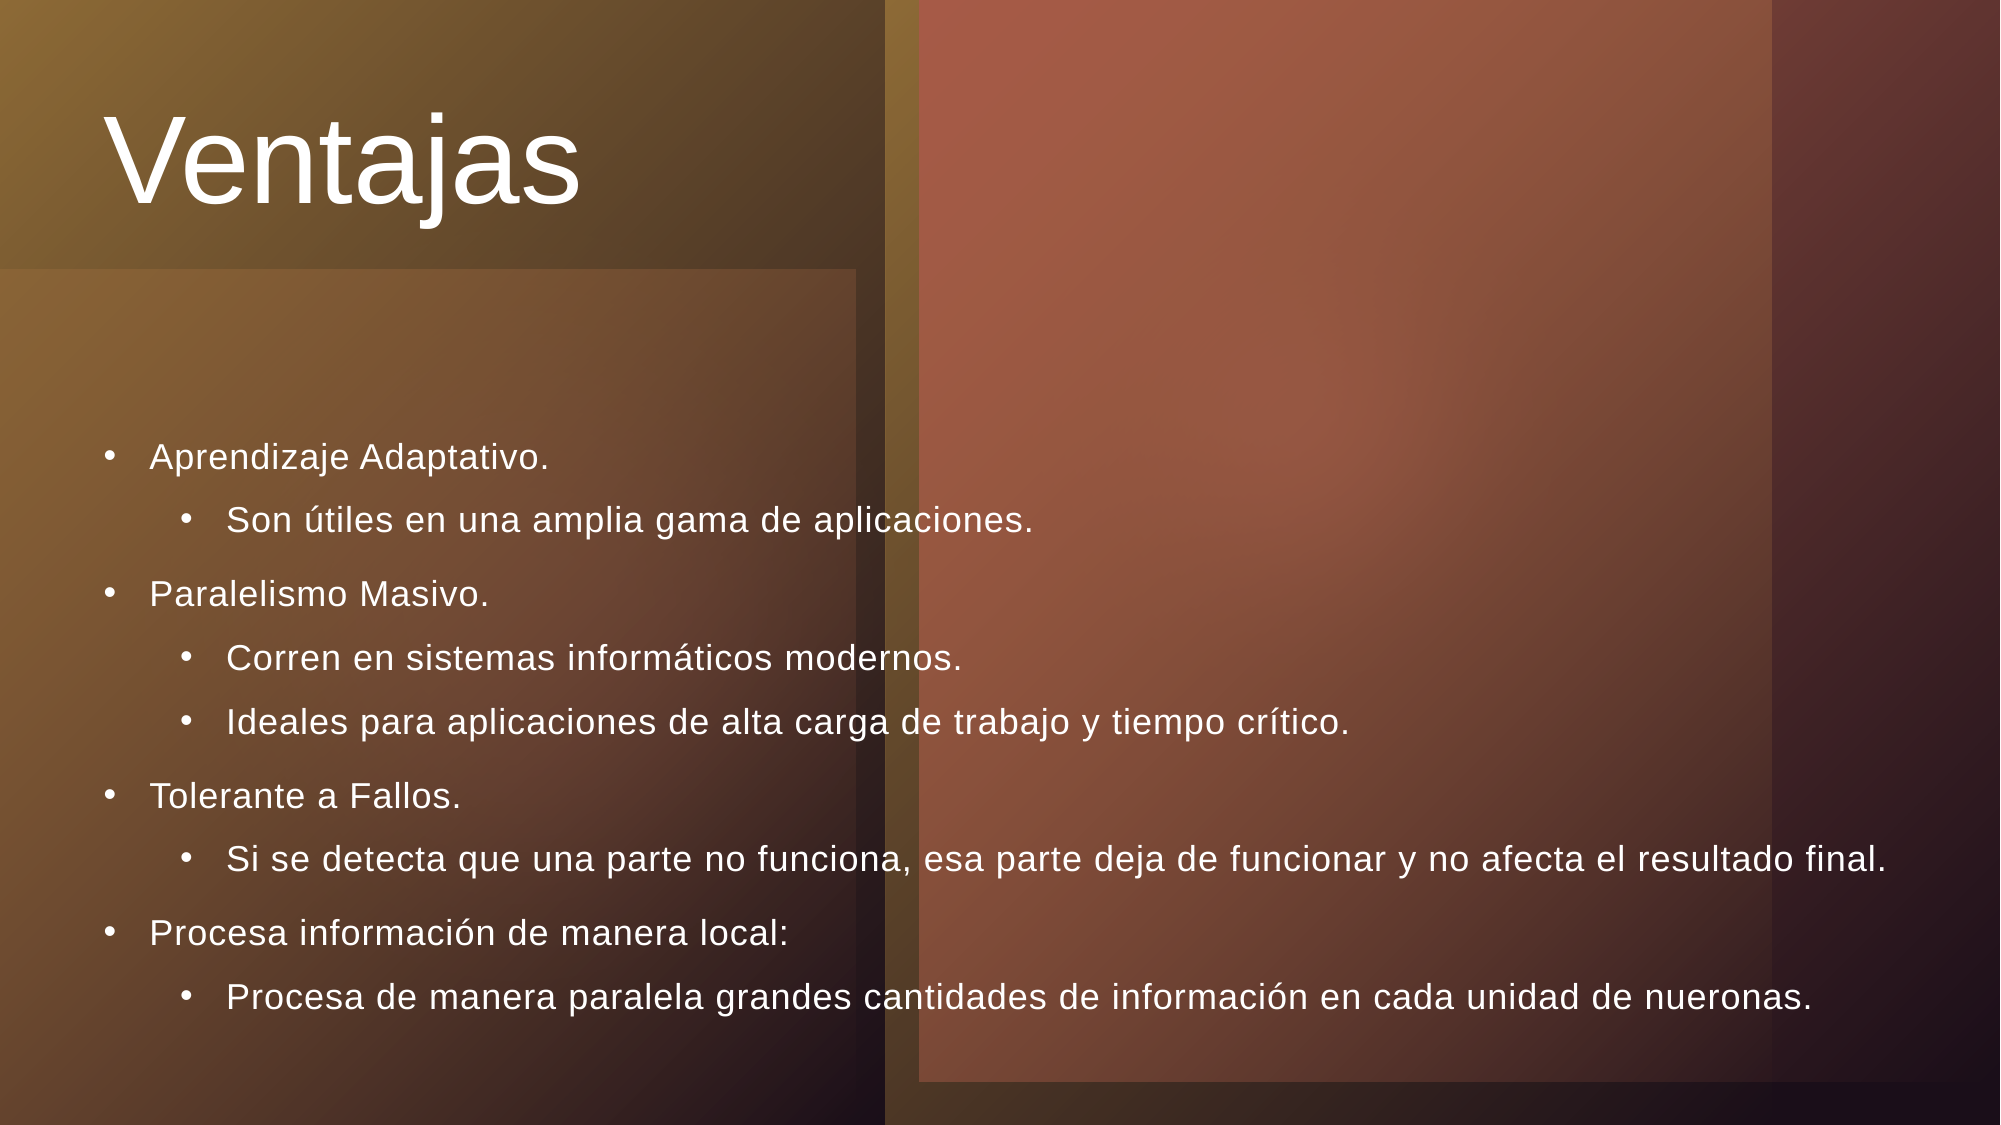

# Ventajas
Aprendizaje Adaptativo.
Son útiles en una amplia gama de aplicaciones.
Paralelismo Masivo.
Corren en sistemas informáticos modernos.
Ideales para aplicaciones de alta carga de trabajo y tiempo crítico.
Tolerante a Fallos.
Si se detecta que una parte no funciona, esa parte deja de funcionar y no afecta el resultado final.
Procesa información de manera local:
Procesa de manera paralela grandes cantidades de información en cada unidad de nueronas.